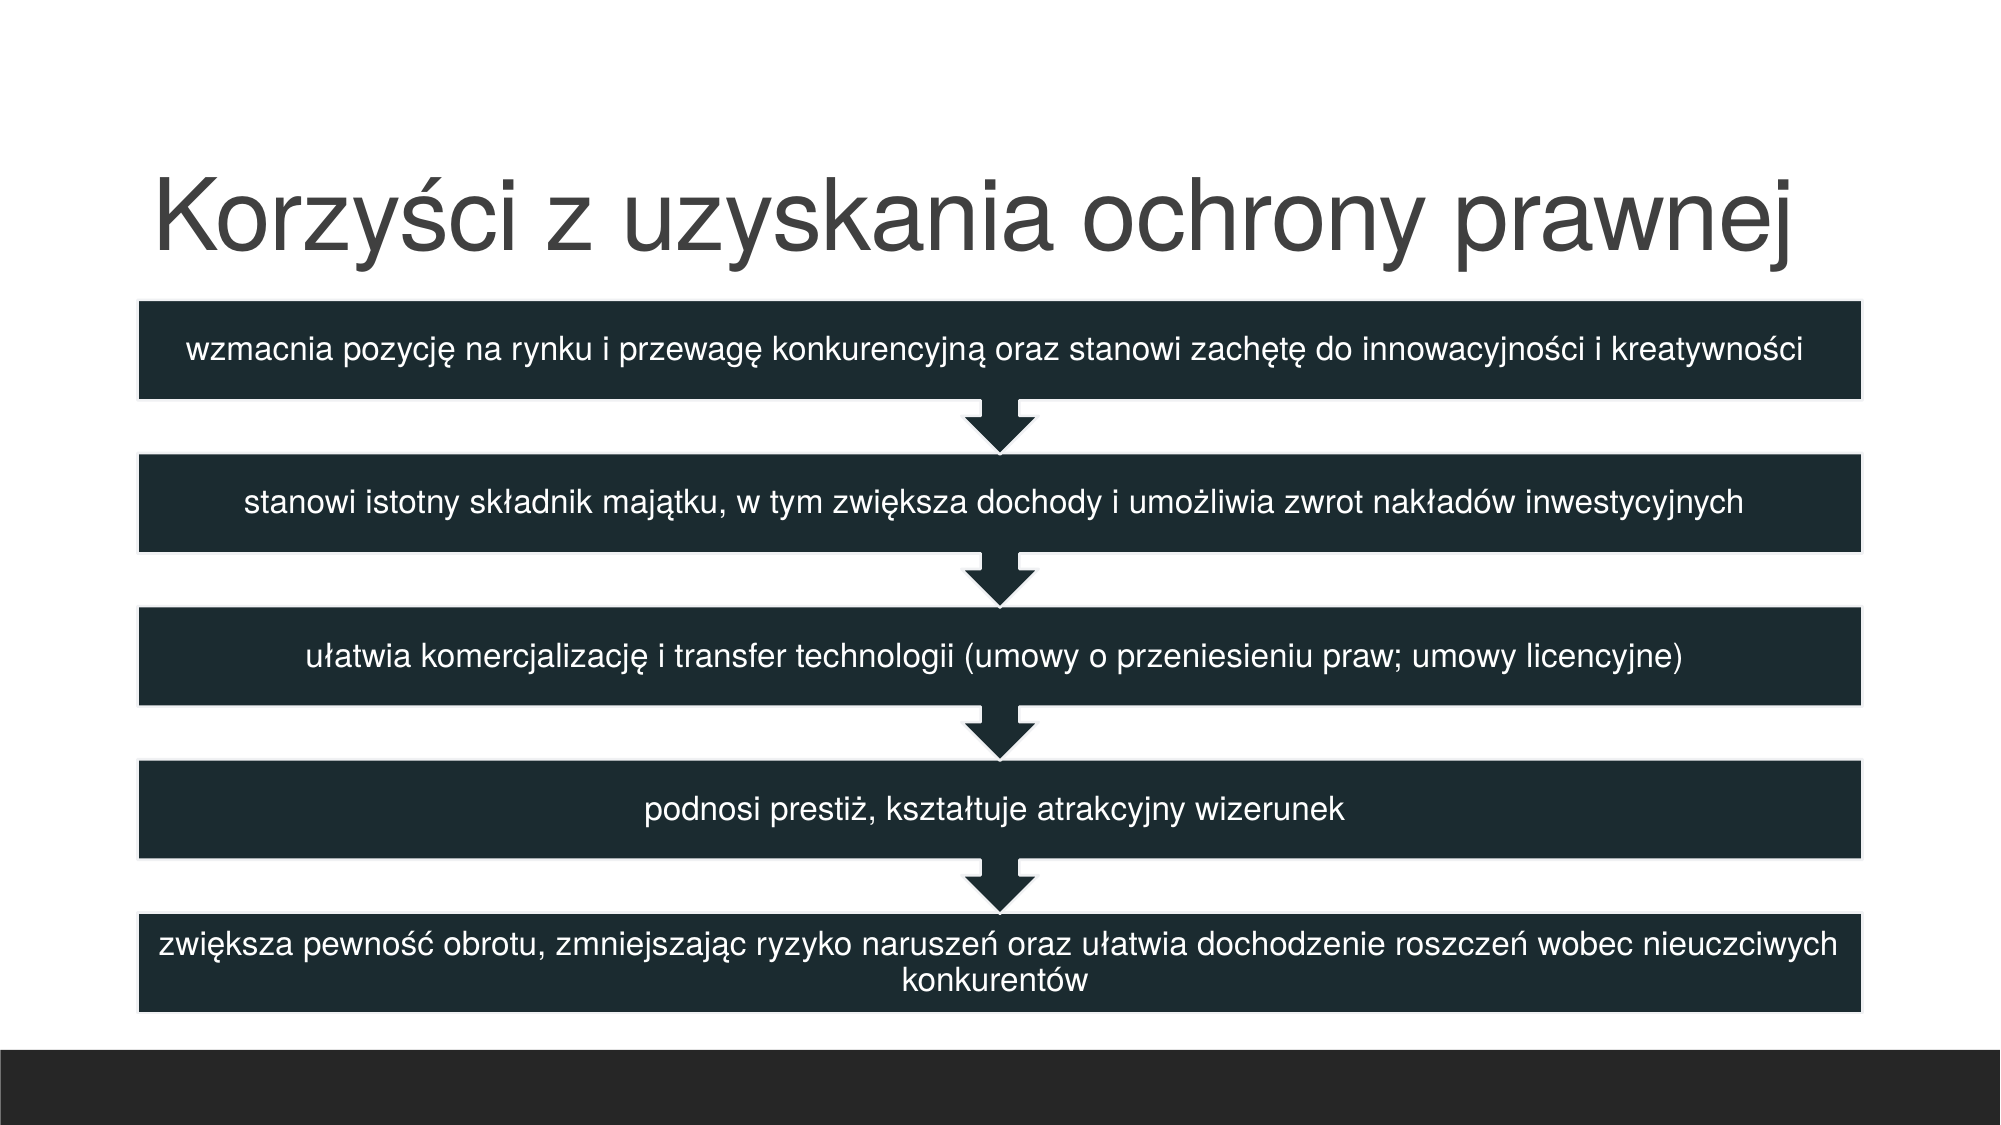

# Korzyści z uzyskania ochrony prawnej
zwiększa pewność obrotu, zmniejszając ryzyko naruszeń́ oraz ułatwia dochodzenie roszczeń wobec nieuczciwych konkurentów
podnosi prestiż, kształtuje atrakcyjny wizerunek
ułatwia komercjalizację i transfer technologii (umowy o przeniesieniu praw; umowy licencyjne)
stanowi istotny składnik majątku, w tym zwiększa dochody i umożliwia zwrot nakładów inwestycyjnych
wzmacnia pozycję na rynku i przewagę konkurencyjną oraz stanowi zachętę do innowacyjności i kreatywności